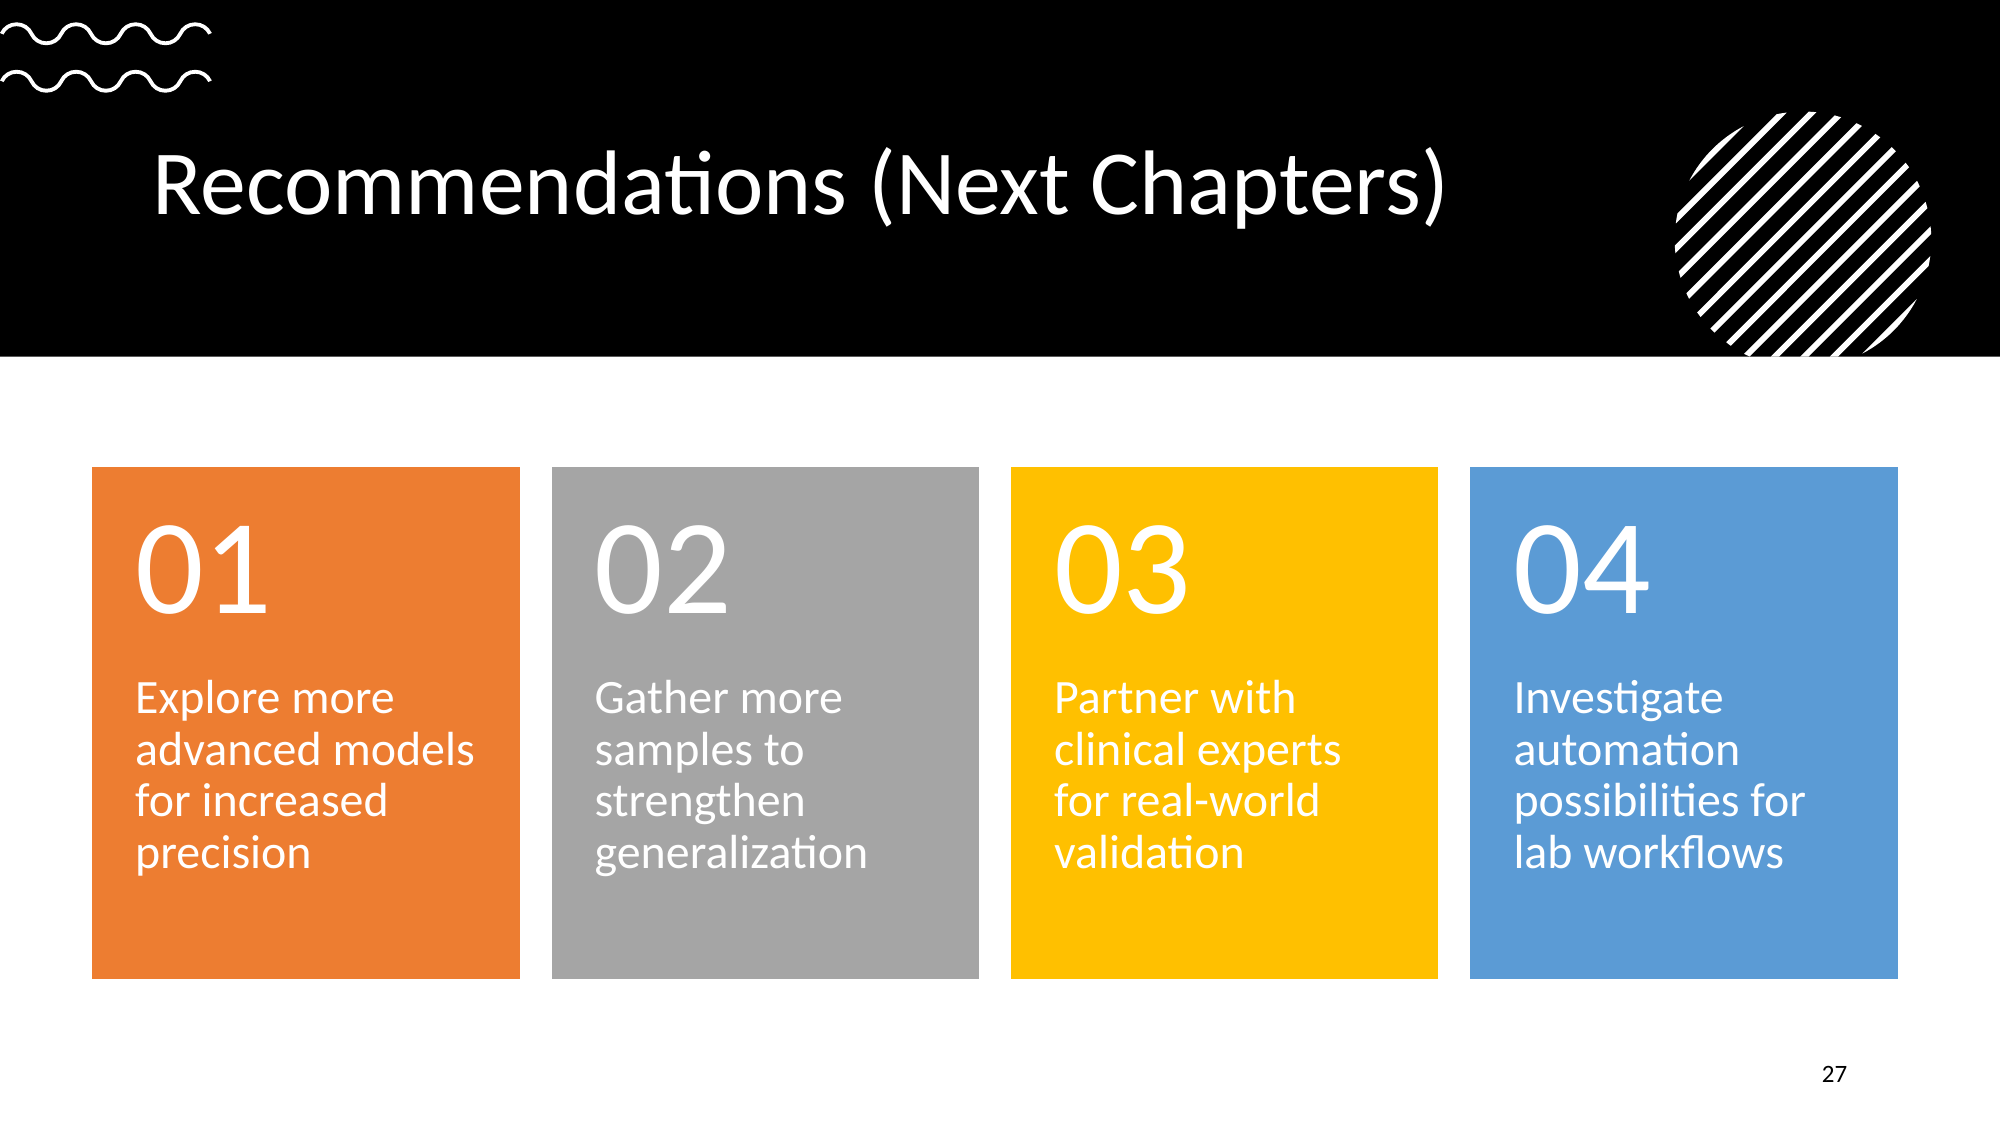

Recommendations (Next Chapters)

Explore more advanced models for increased precision
01
Gather more samples to strengthen generalization
02
Partner with clinical experts for real-world validation
03
Investigate automation possibilities for lab workflows
04
27